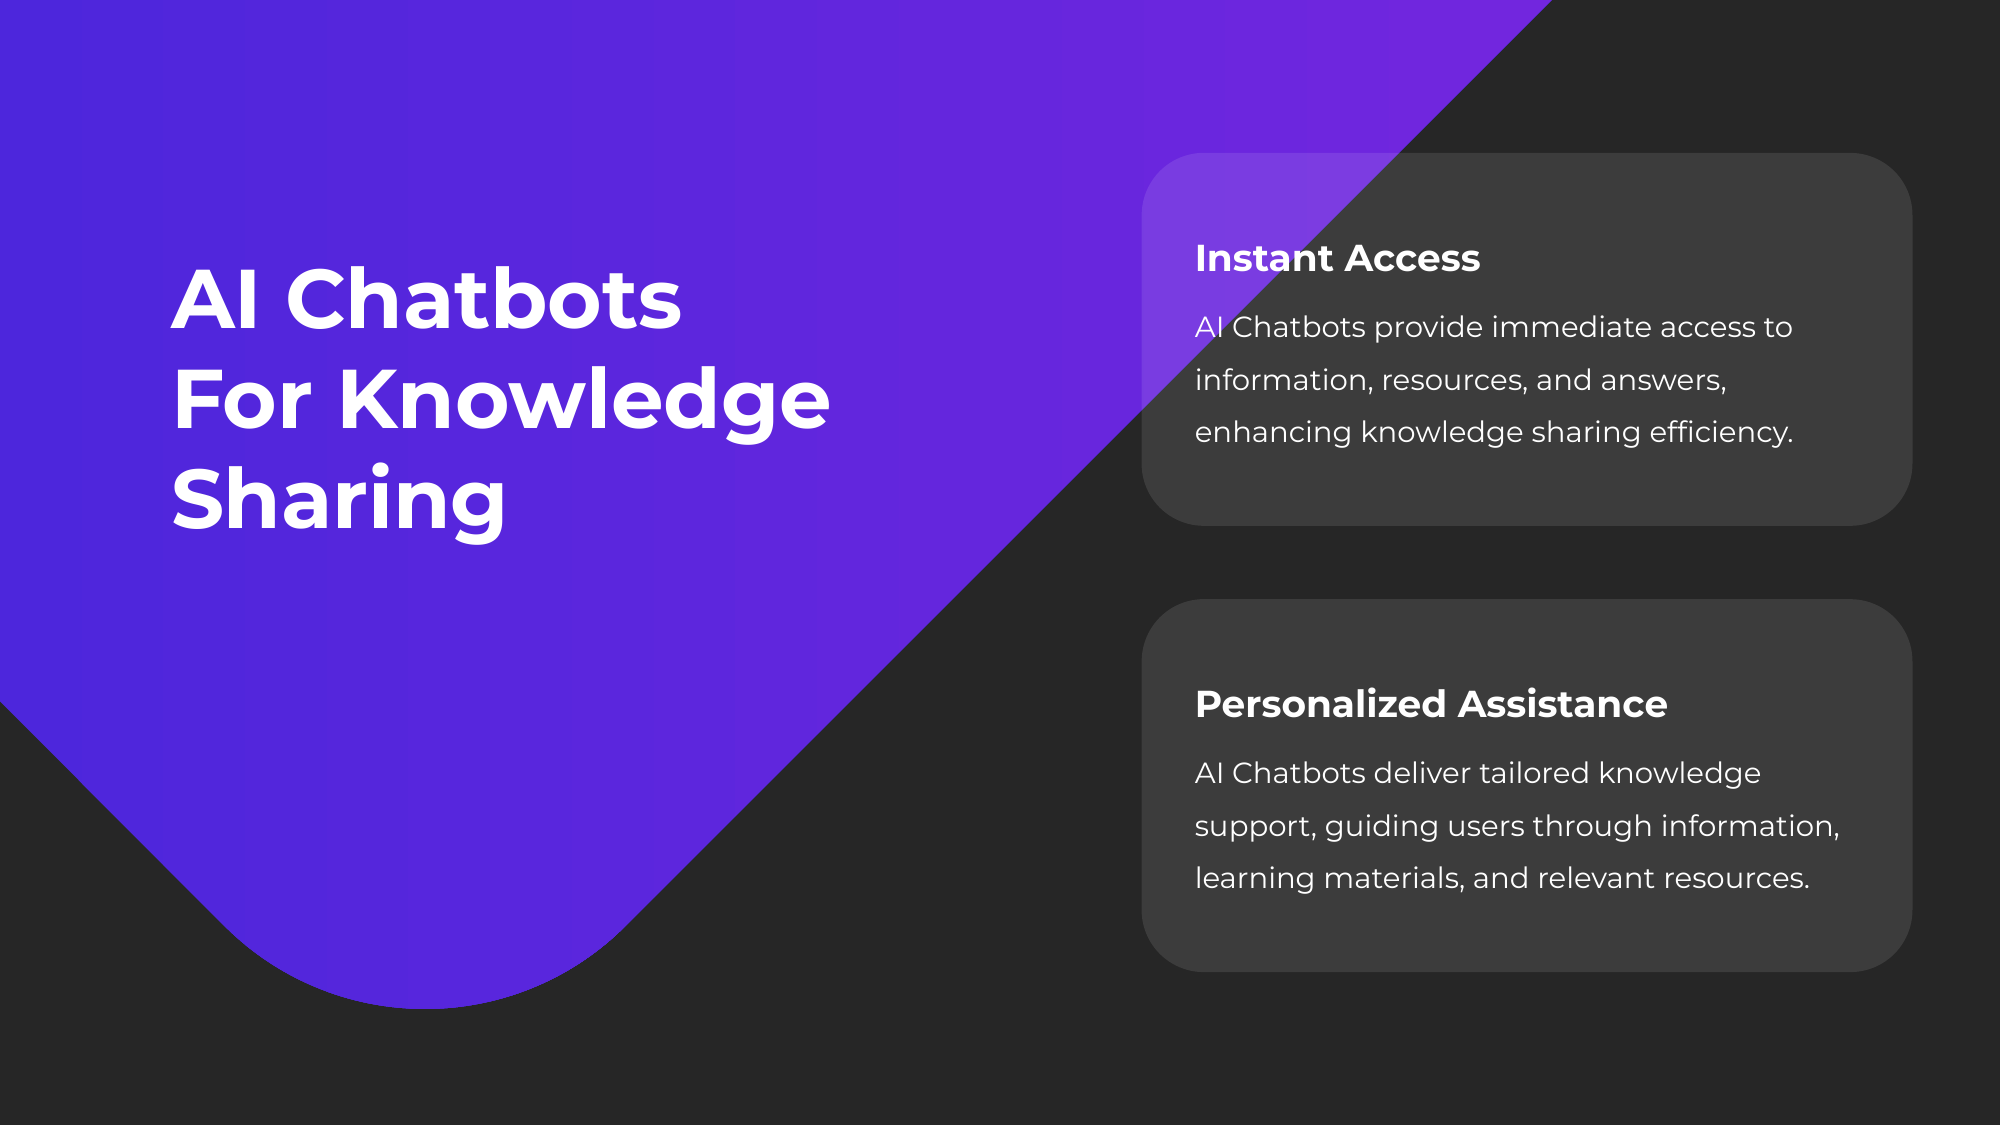

Instant Access
AI Chatbots provide immediate access to information, resources, and answers, enhancing knowledge sharing efficiency.

Personalized Assistance
AI Chatbots deliver tailored knowledge support, guiding users through information, learning materials, and relevant resources.
AI Chatbots
For Knowledge Sharing